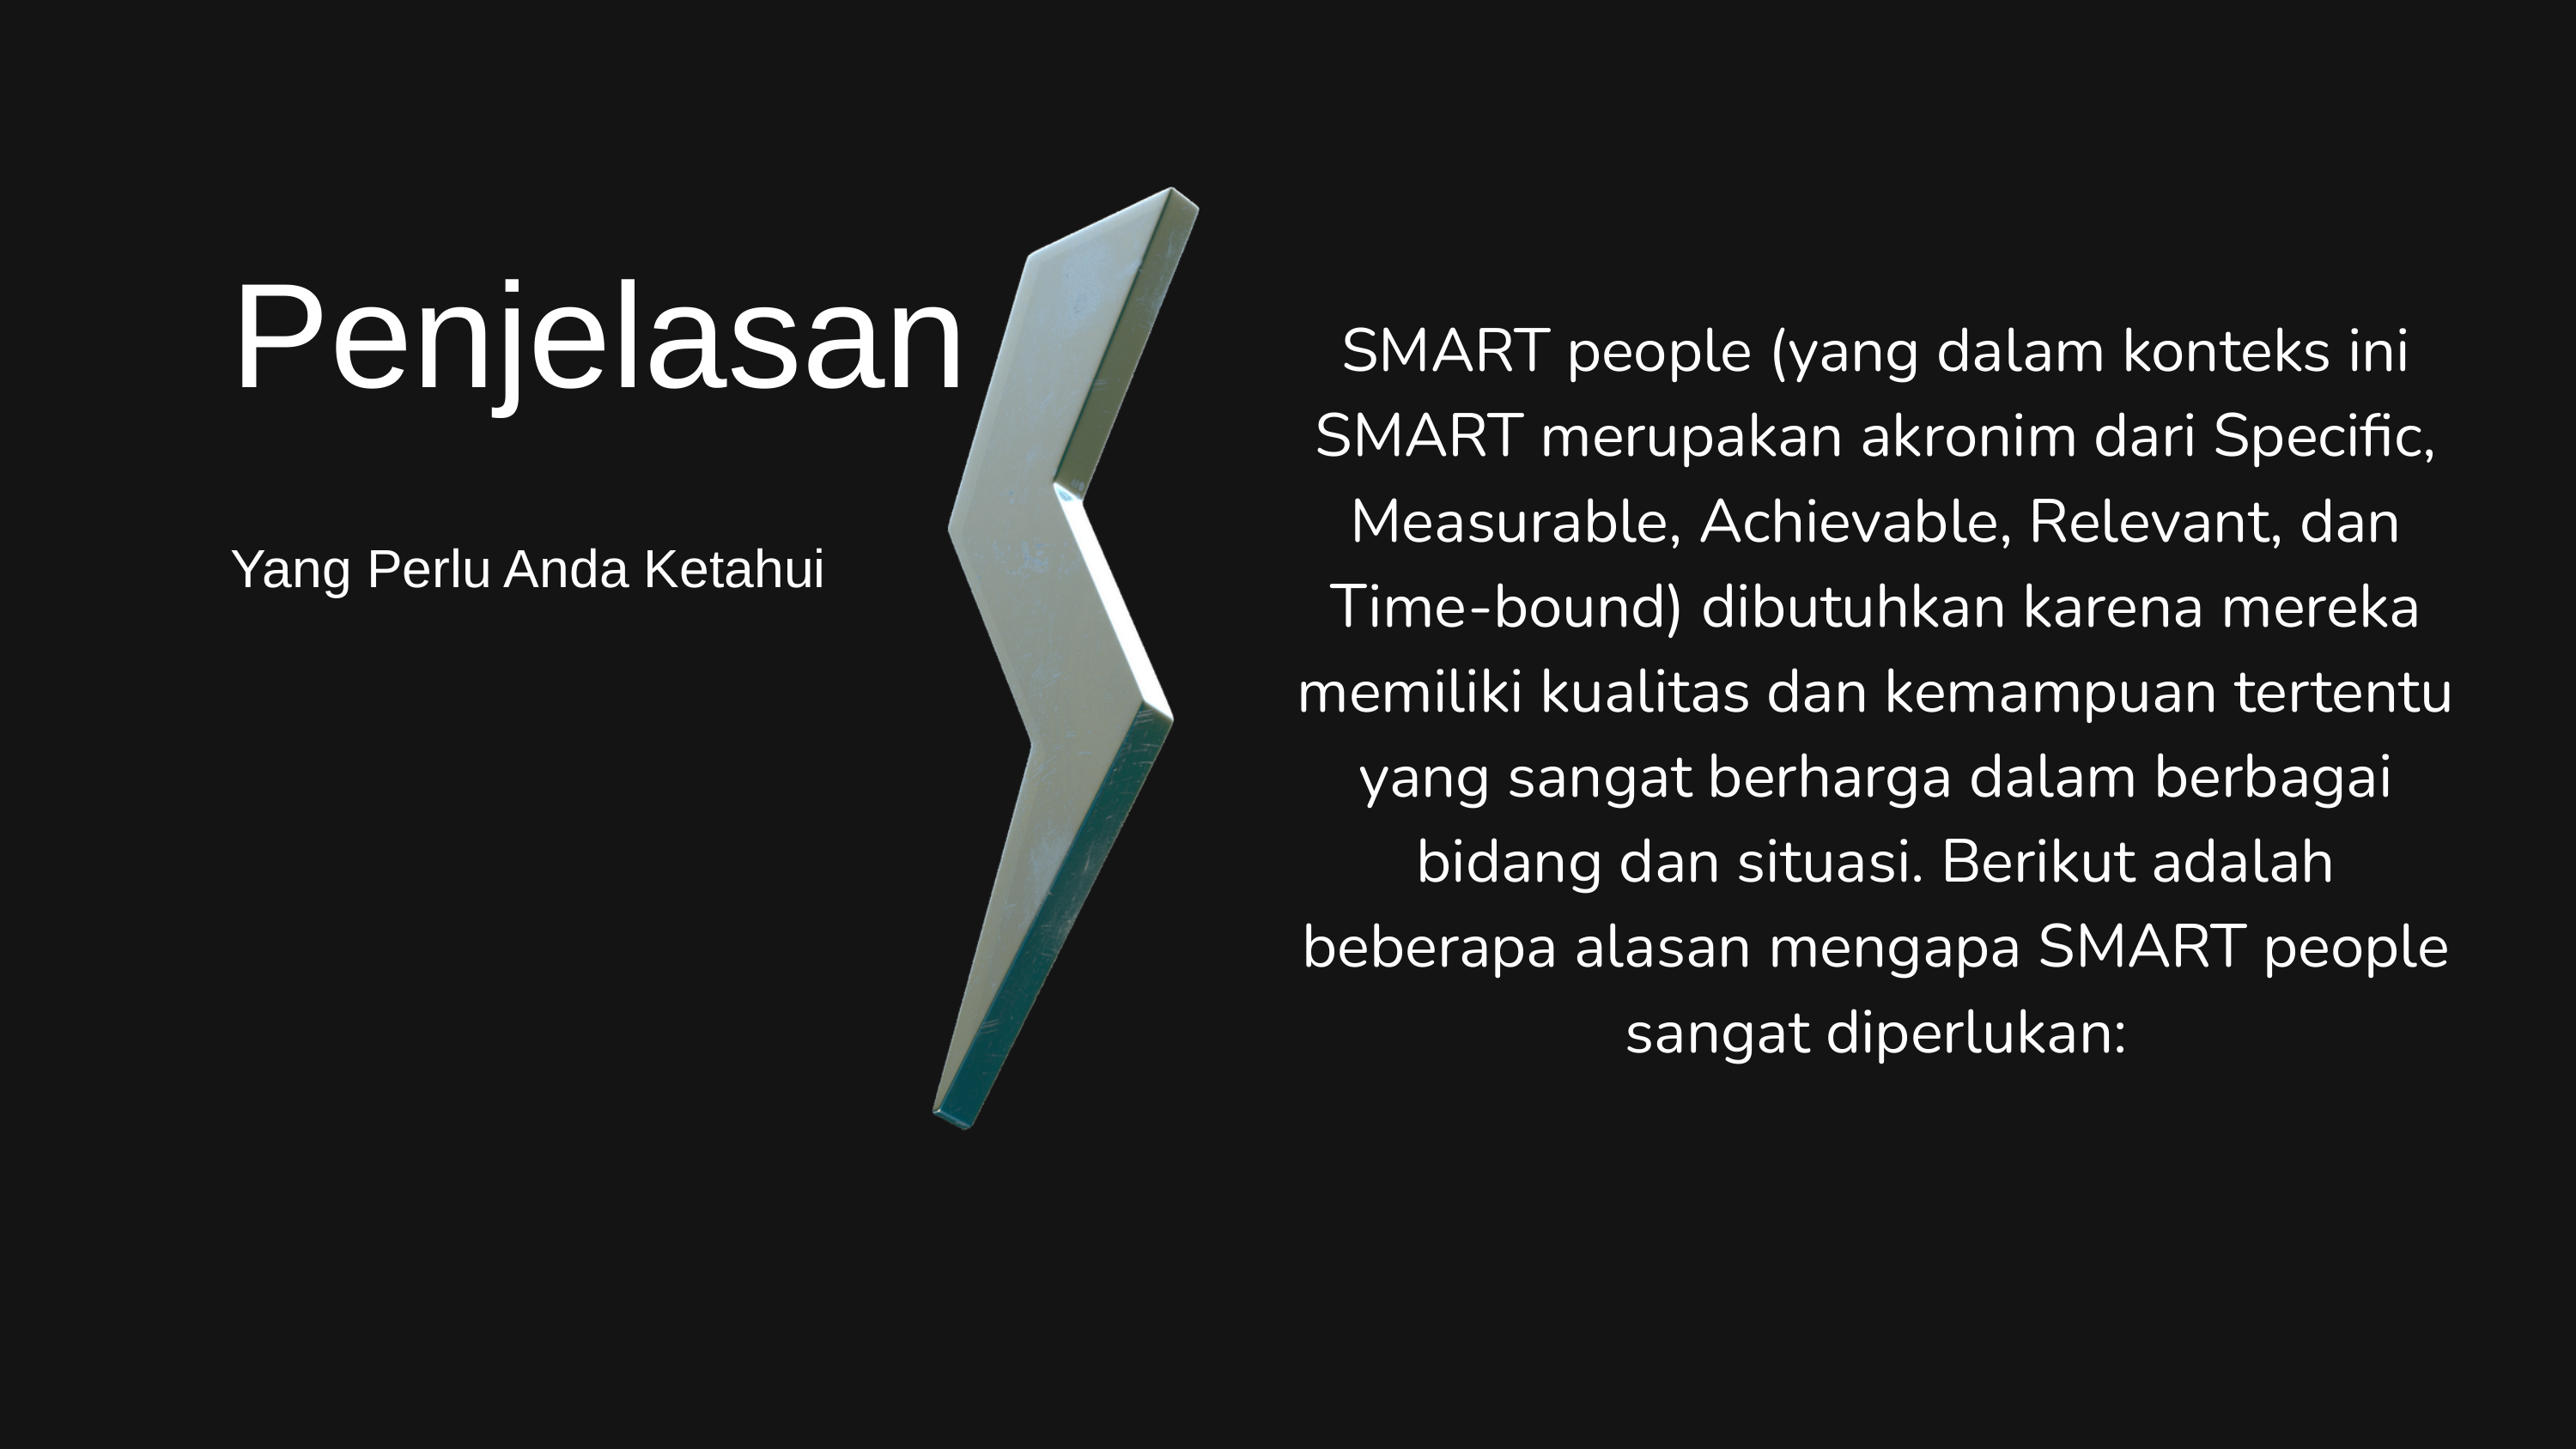

Penjelasan
Yang Perlu Anda Ketahui
SMART people (yang dalam konteks ini SMART merupakan akronim dari Specific, Measurable, Achievable, Relevant, dan Time-bound) dibutuhkan karena mereka memiliki kualitas dan kemampuan tertentu yang sangat berharga dalam berbagai bidang dan situasi. Berikut adalah beberapa alasan mengapa SMART people sangat diperlukan: